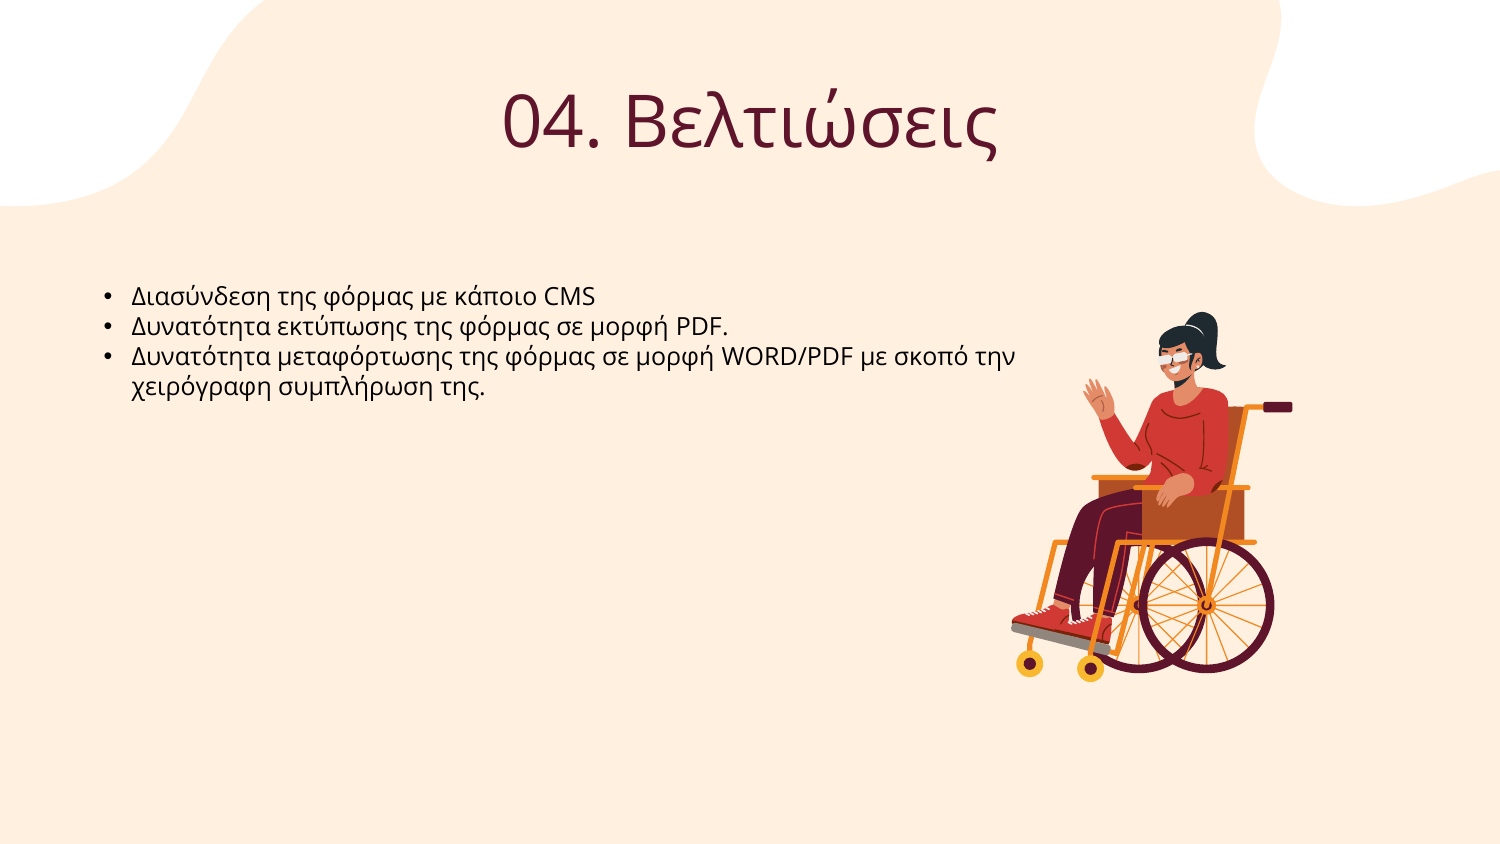

# 04. Βελτιώσεις
Διασύνδεση της φόρμας με κάποιο CMS
Δυνατότητα εκτύπωσης της φόρμας σε μορφή PDF.
Δυνατότητα μεταφόρτωσης της φόρμας σε μορφή WORD/PDF με σκοπό την χειρόγραφη συμπλήρωση της.